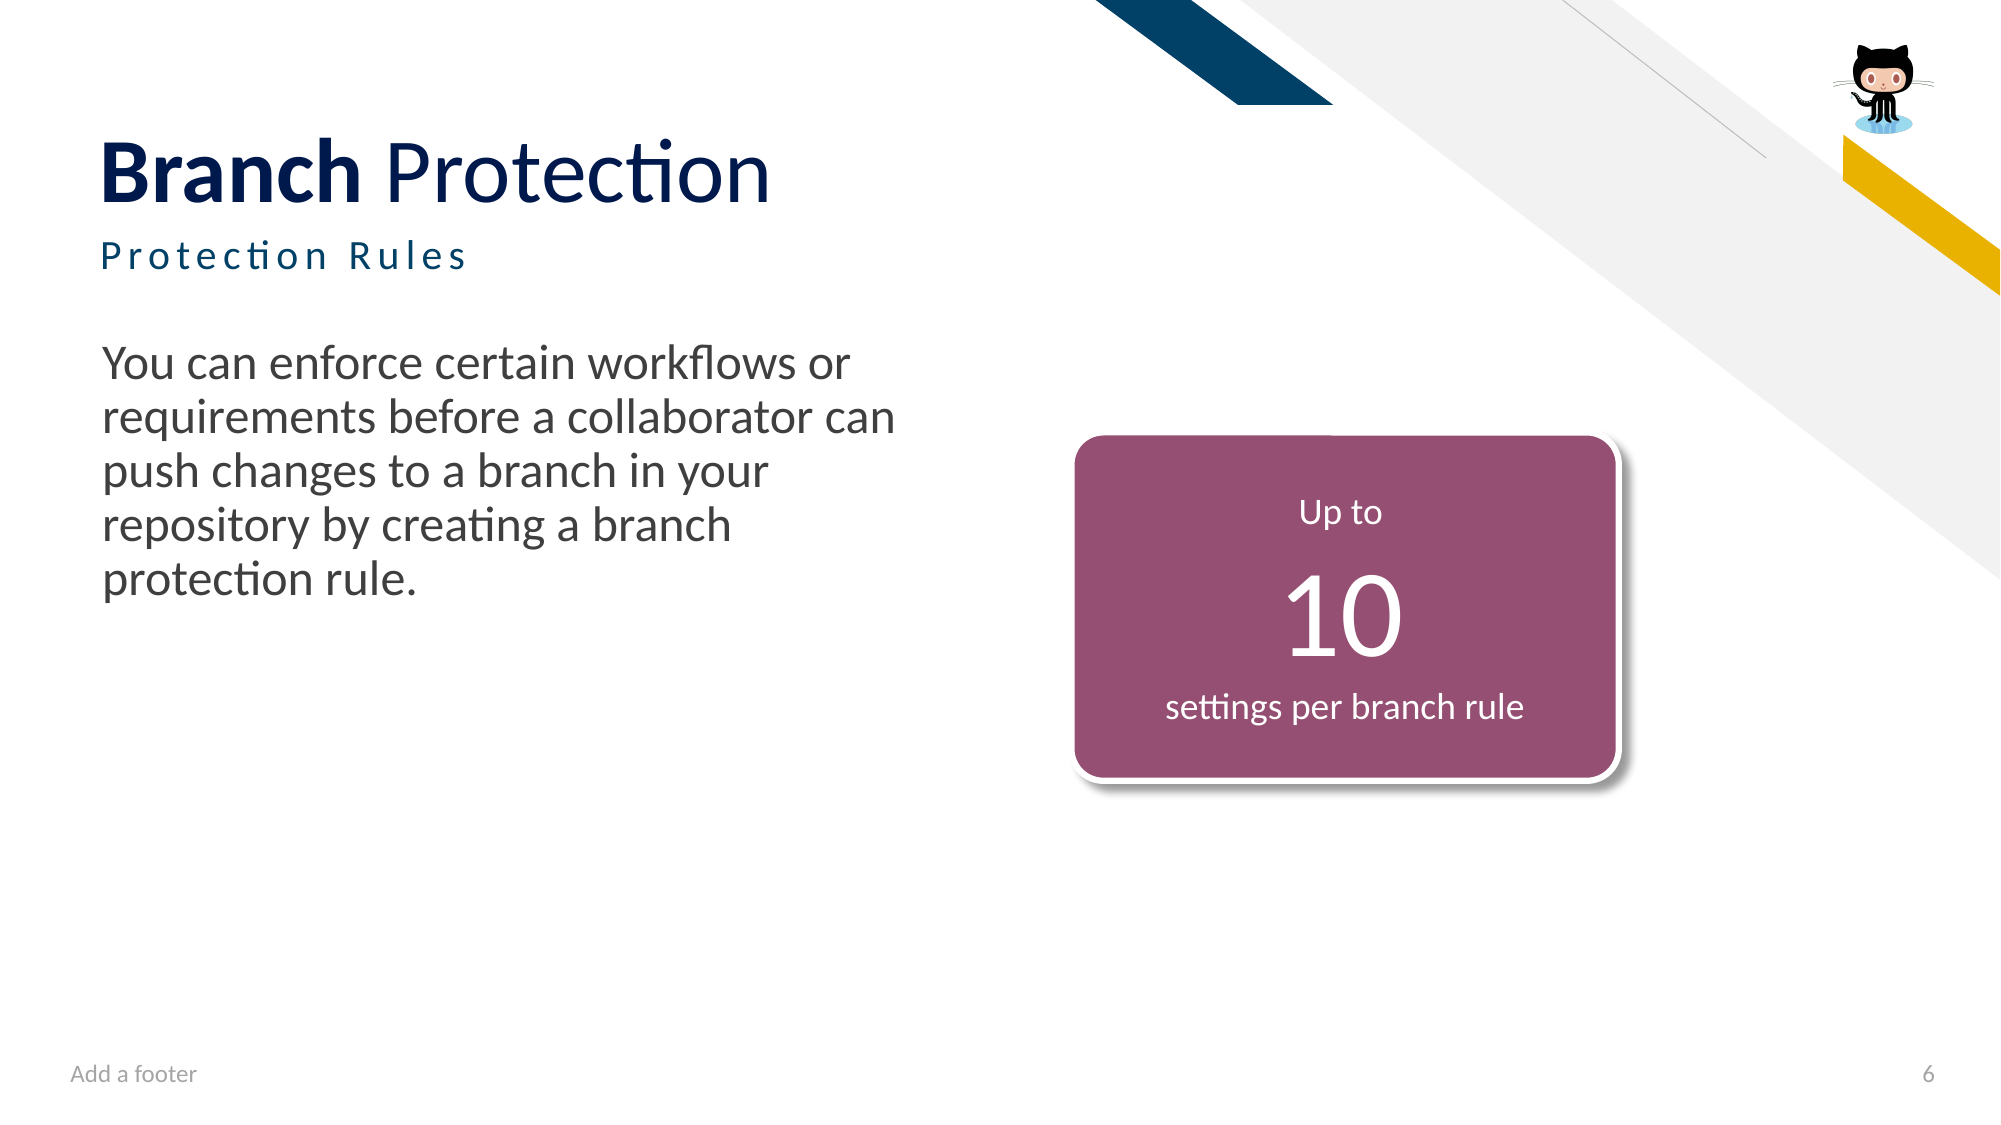

# Branch Protection
Protection Rules
You can enforce certain workflows or requirements before a collaborator can push changes to a branch in your repository by creating a branch protection rule.
Up to
10
settings per branch rule
Add a footer
6